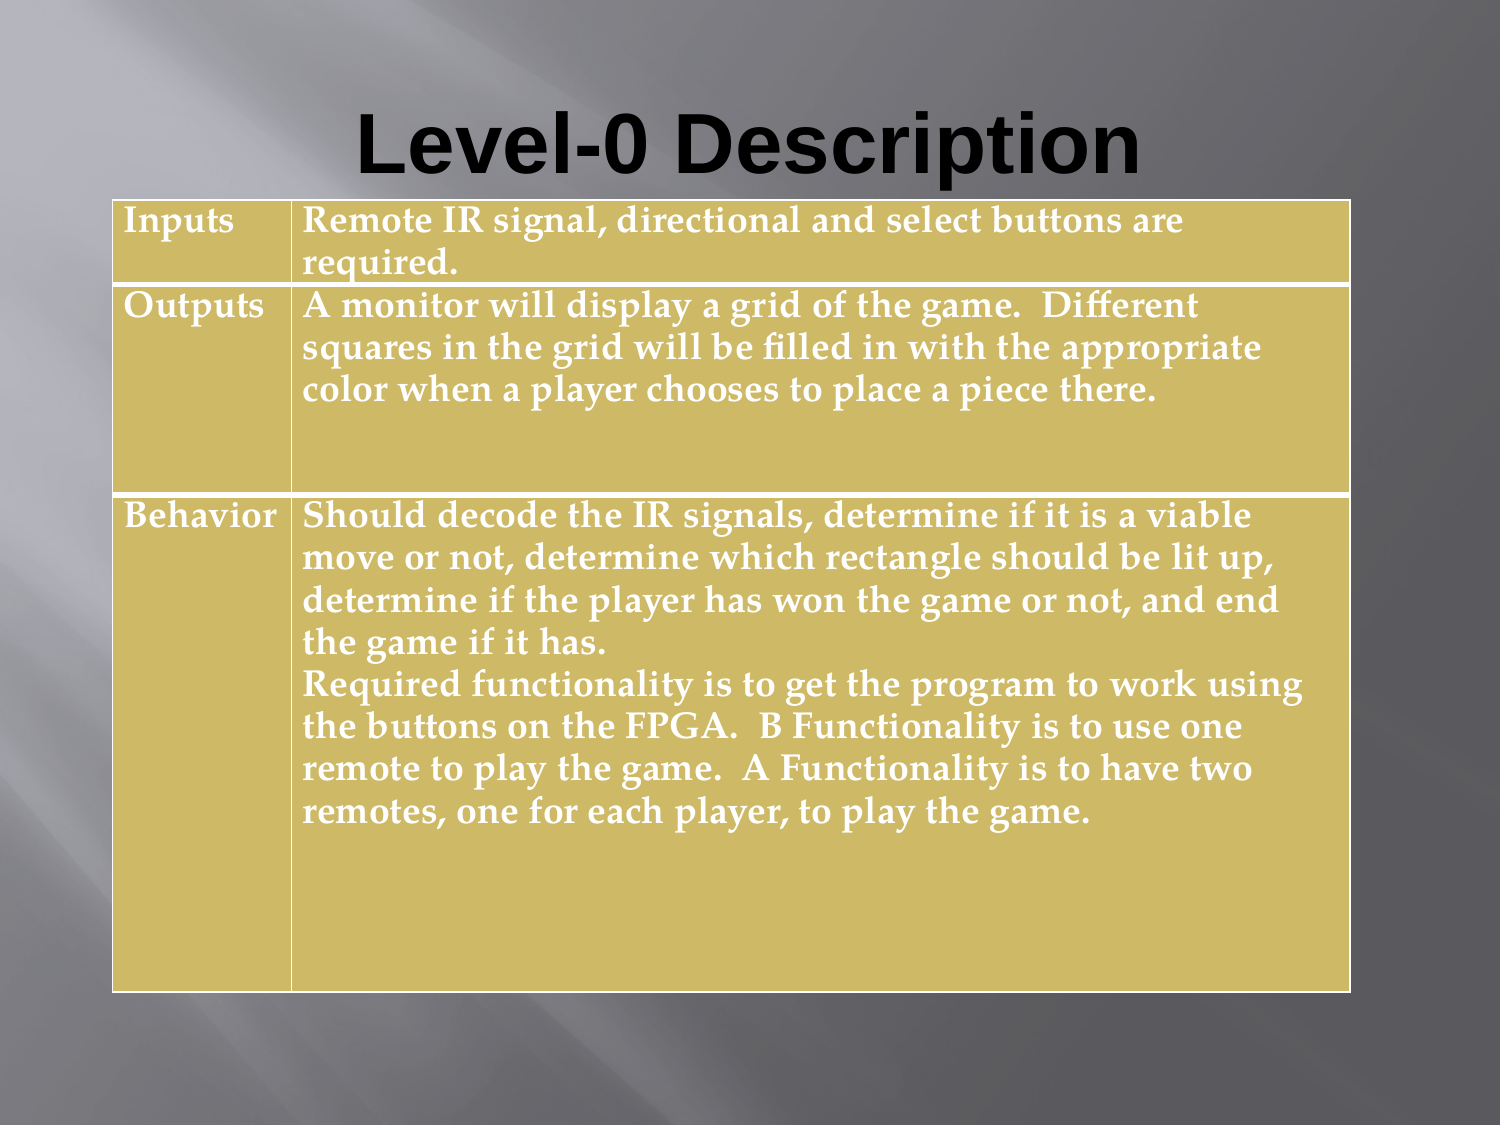

# Level-0 Description
| Inputs | Remote IR signal, directional and select buttons are required. |
| --- | --- |
| Outputs | A monitor will display a grid of the game. Different squares in the grid will be filled in with the appropriate color when a player chooses to place a piece there. |
| Behavior | Should decode the IR signals, determine if it is a viable move or not, determine which rectangle should be lit up, determine if the player has won the game or not, and end the game if it has. Required functionality is to get the program to work using the buttons on the FPGA. B Functionality is to use one remote to play the game. A Functionality is to have two remotes, one for each player, to play the game. |